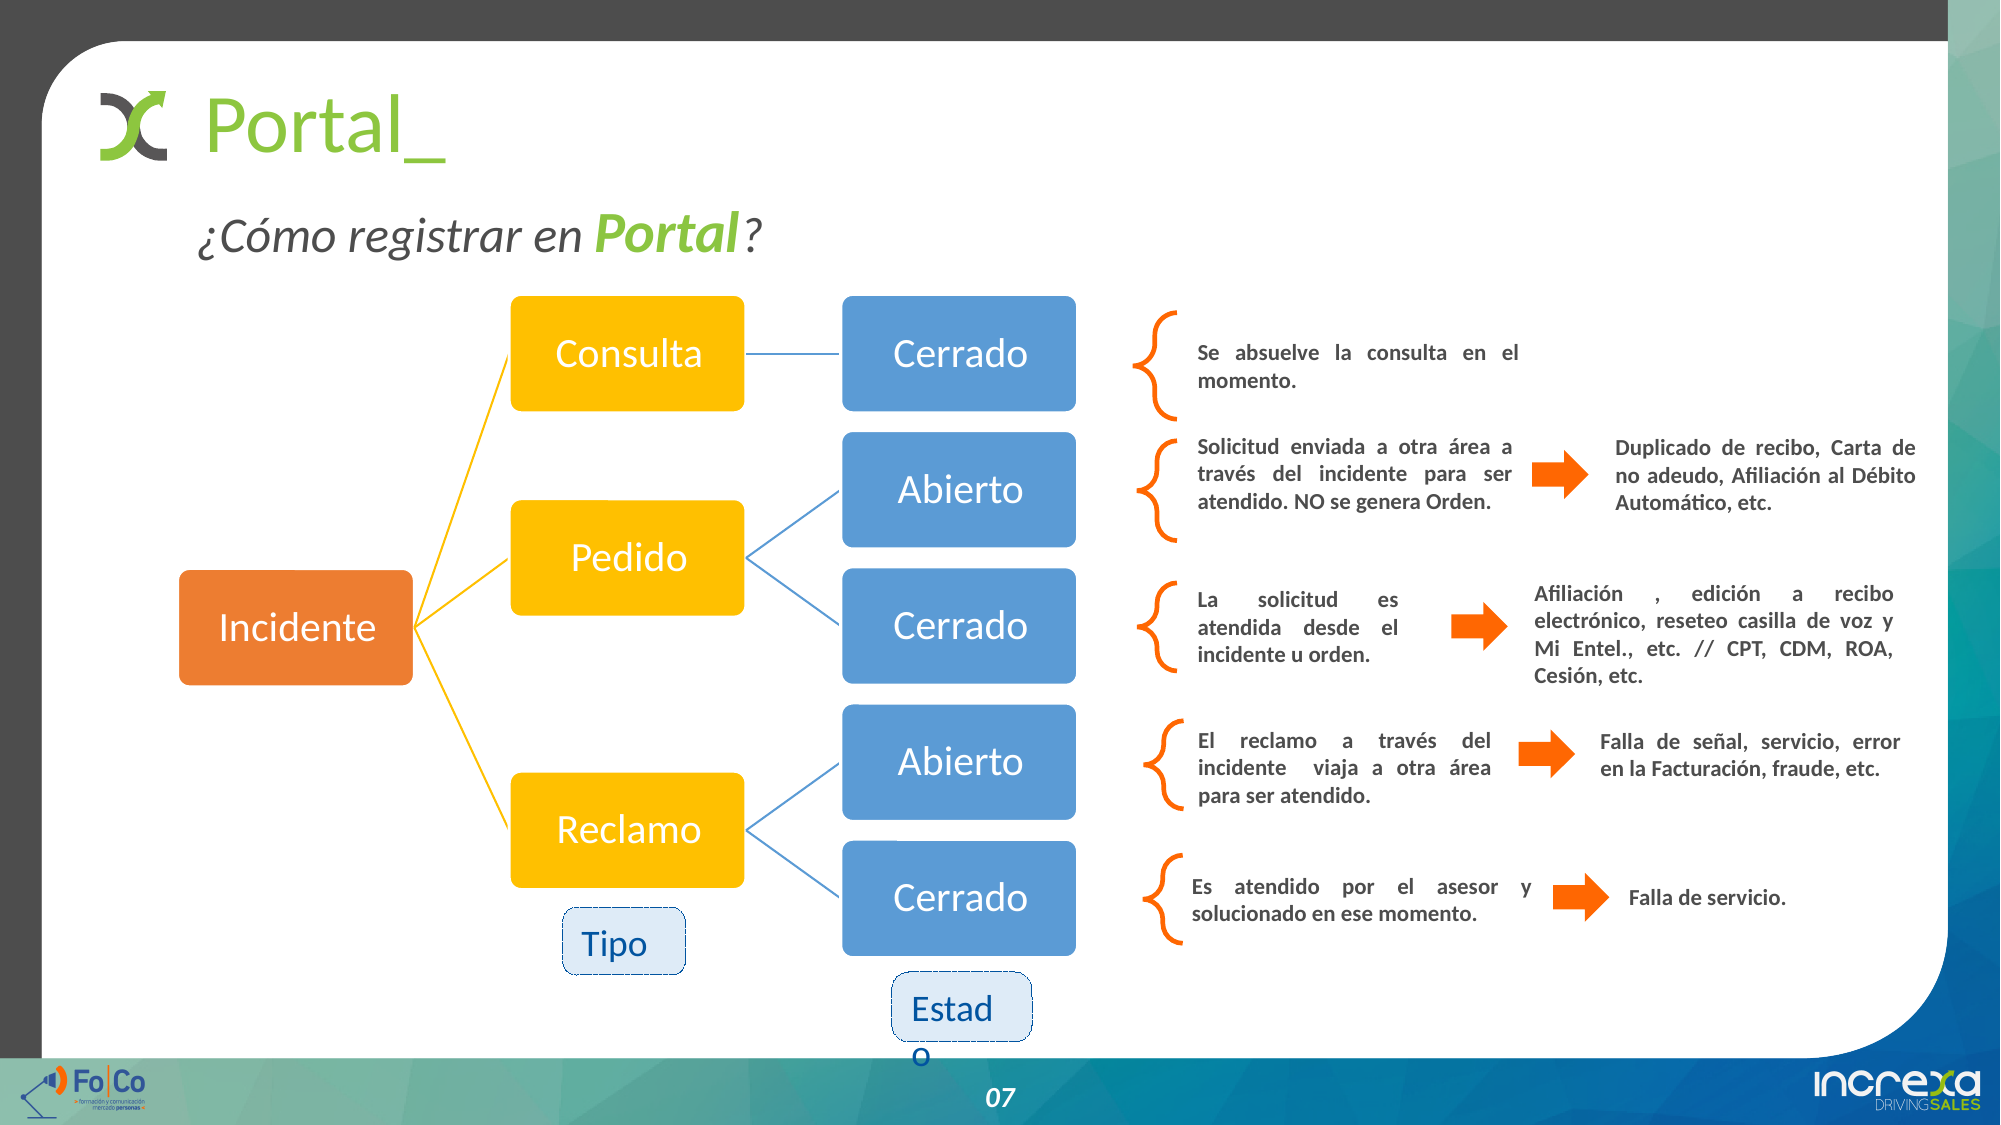

# Portal_
¿Cómo registrar en Portal?
Incidente

Consulta

Cerrado

Pedido

Abierto

Cerrado

Reclamo

Abierto

Cerrado

Se absuelve la consulta en el momento.
Solicitud enviada a otra área a través del incidente para ser atendido. NO se genera Orden.
Duplicado de recibo, Carta de no adeudo, Afiliación al Débito Automático, etc.

Afiliación , edición a recibo electrónico, reseteo casilla de voz y Mi Entel., etc. // CPT, CDM, ROA, Cesión, etc.
La solicitud es atendida desde el incidente u orden.

El reclamo a través del incidente  viaja a otra área para ser atendido.
Falla de señal, servicio, error en la Facturación, fraude, etc.

Es atendido por el asesor y solucionado en ese momento.

Falla de servicio.
Tipo
Estado
07